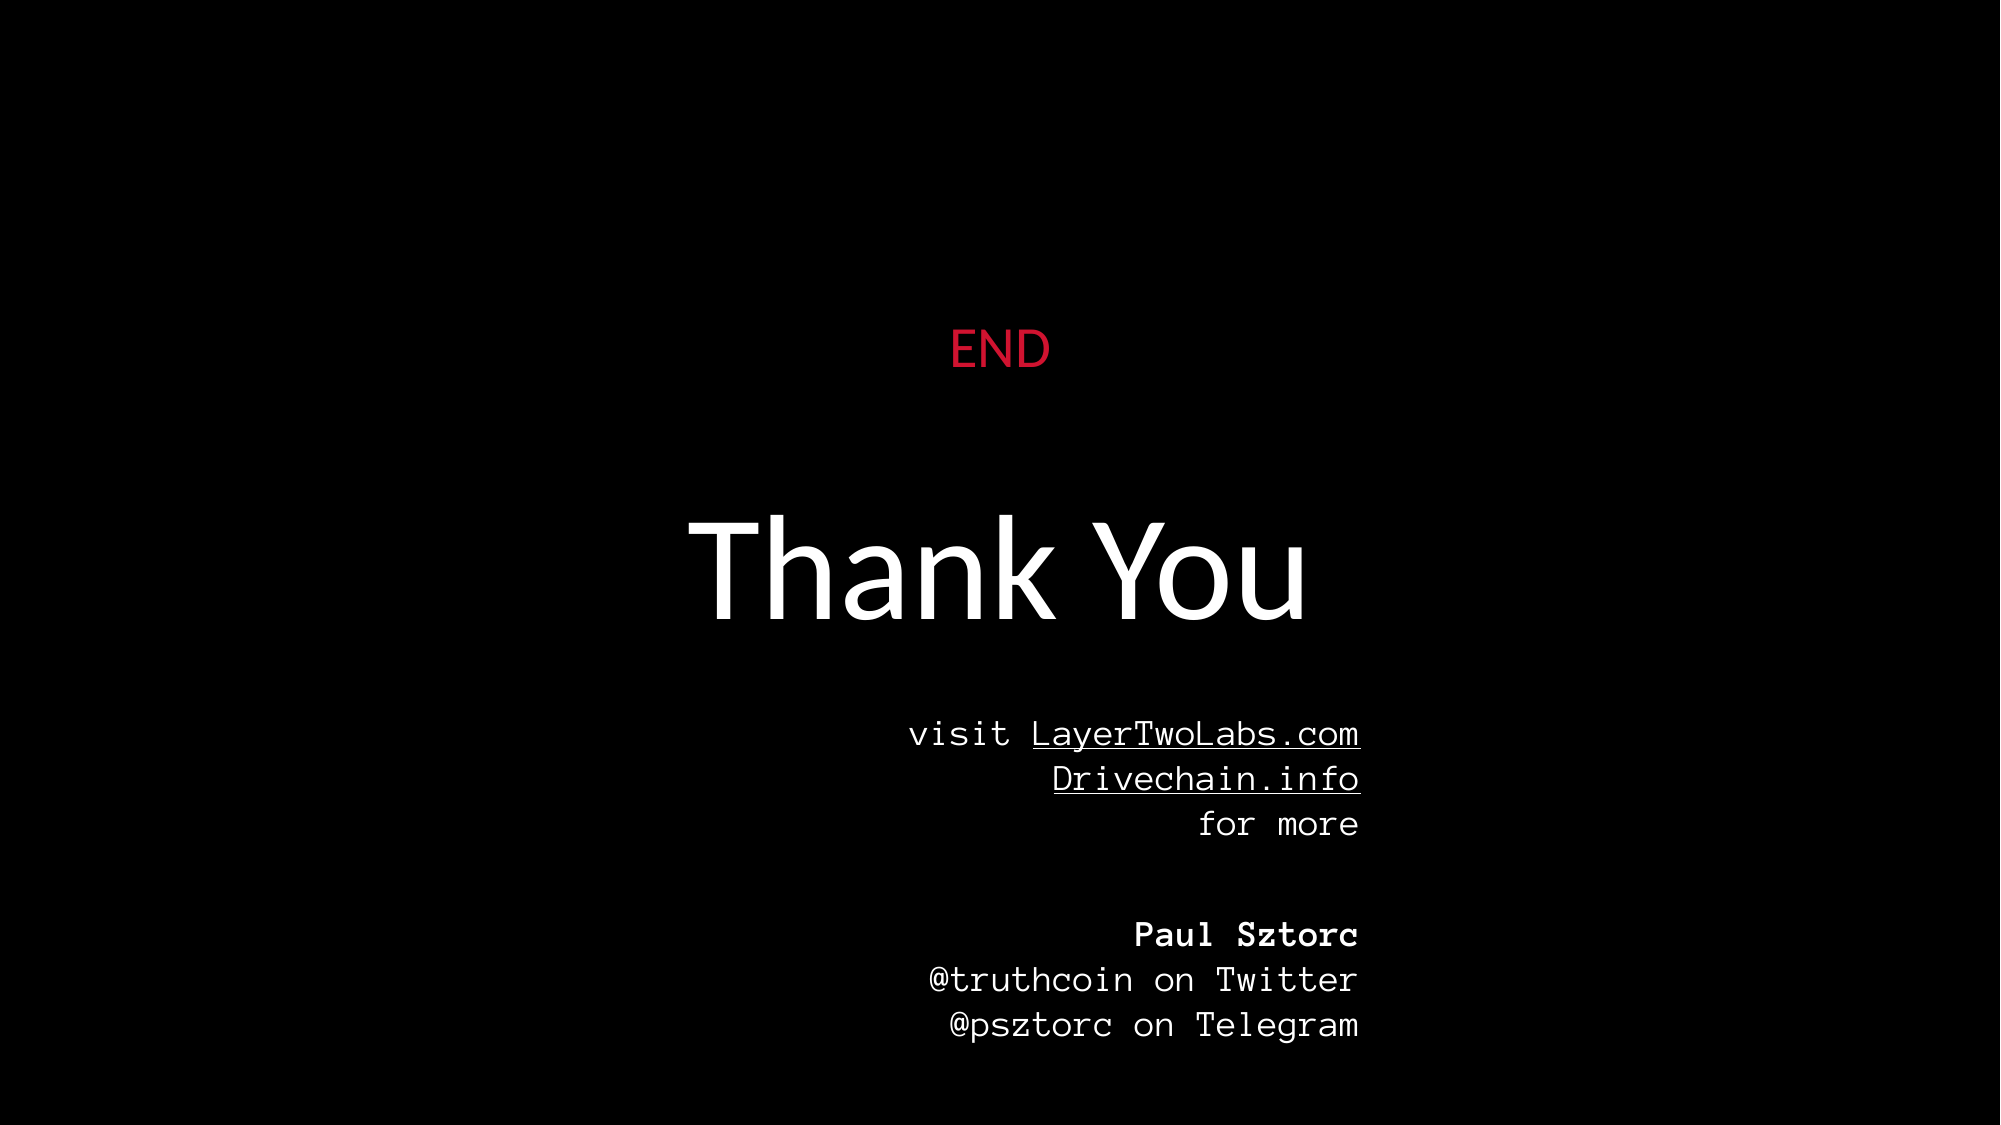

# END Thank You
visit LayerTwoLabs.com
Drivechain.info
for more
Paul Sztorc
@truthcoin on Twitter
@psztorc on Telegram